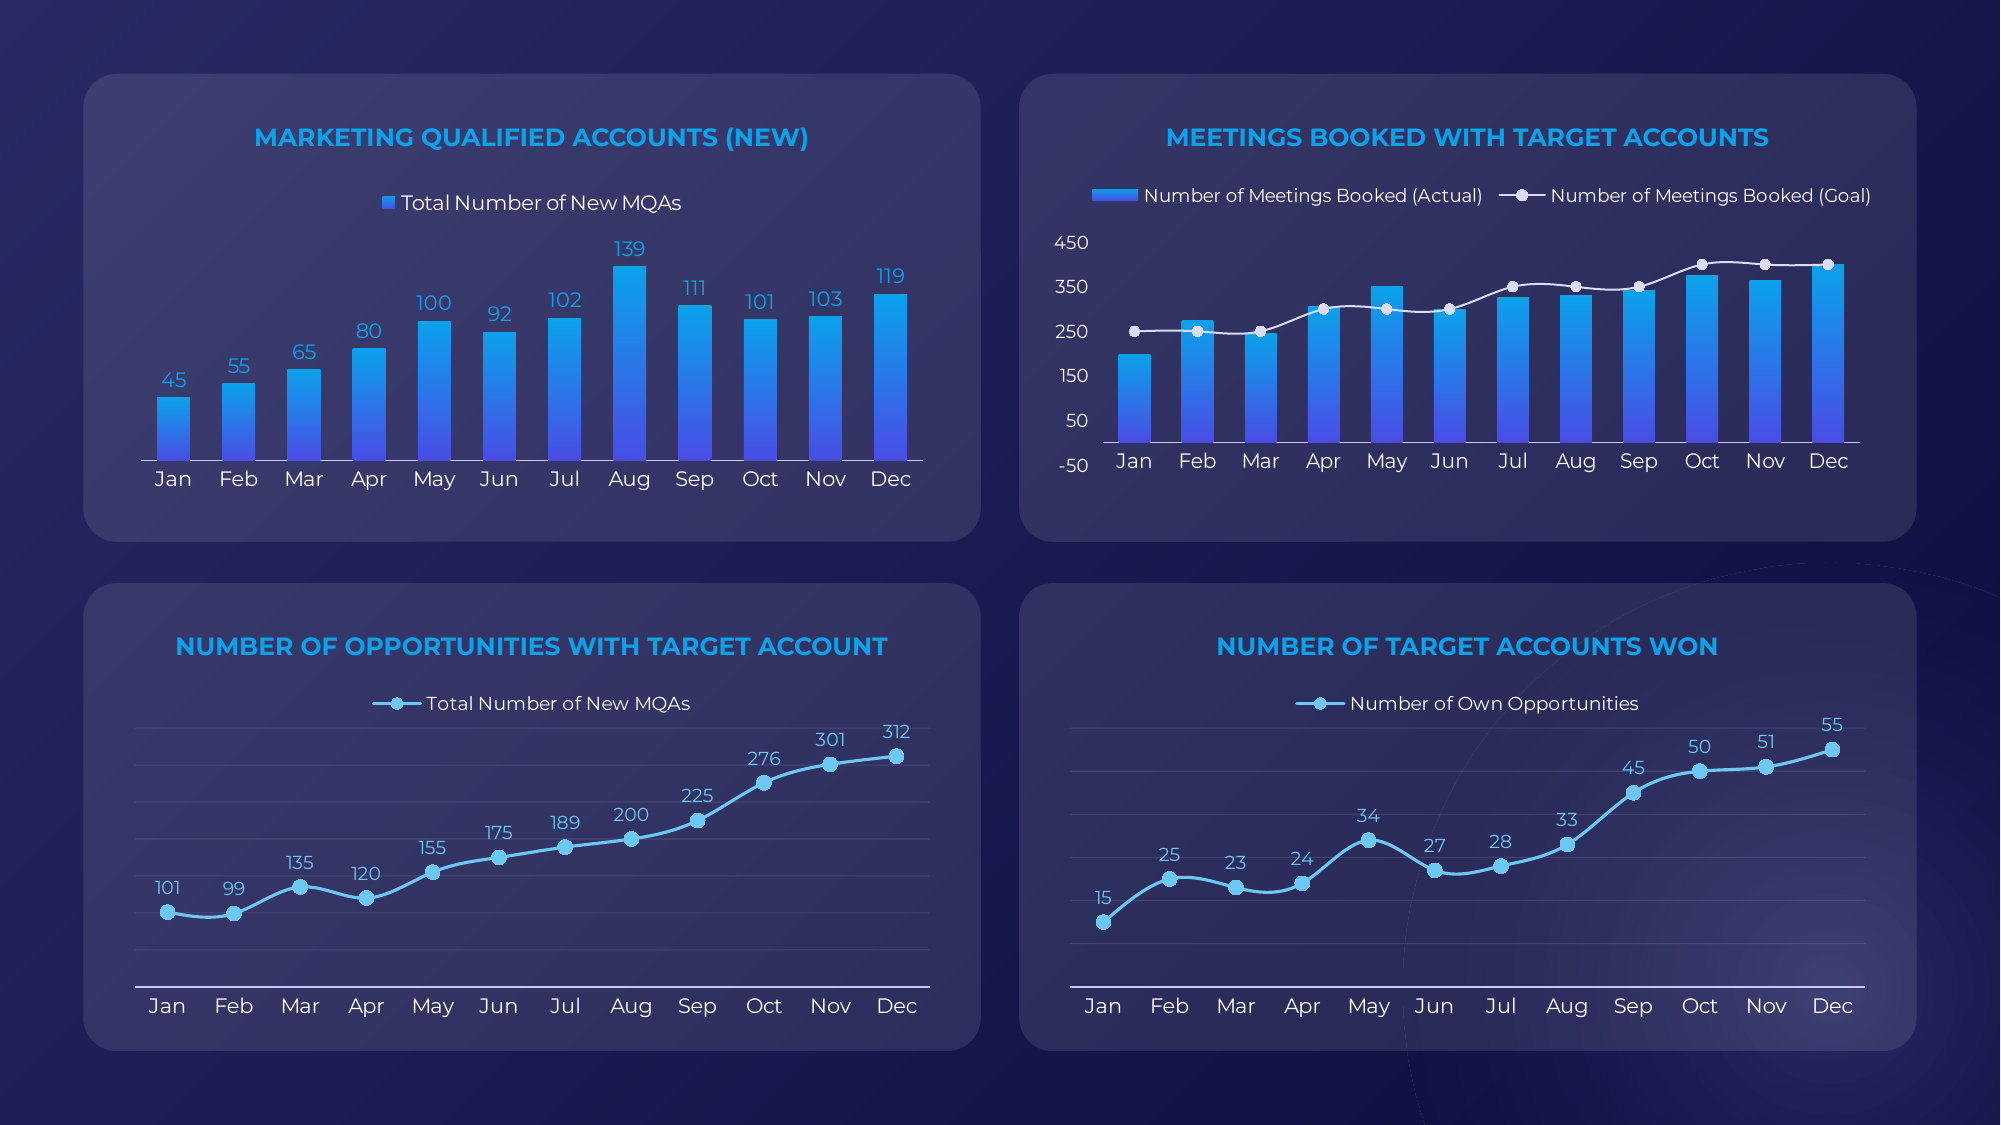

MARKETING QUALIFIED ACCOUNTS (NEW)
MEETINGS BOOKED WITH TARGET ACCOUNTS

### Chart

| Category | Total Number of New MQAs |
|---|---|
| Jan | 45.0 |
| Feb | 55.0 |
| Mar | 65.0 |
| Apr | 80.0 |
| May | 100.0 |
| Jun | 92.0 |
| Jul | 102.0 |
| Aug | 139.0 |
| Sep | 111.0 |
| Oct | 101.0 |
| Nov | 103.0 |
| Dec | 119.0 |

### Chart

| Category | Number of Meetings Booked (Actual) | Number of Meetings Booked (Goal) |
|---|---|---|
| Jan | 199.0 | 250.0 |
| Feb | 275.0 | 250.0 |
| Mar | 246.0 | 250.0 |
| Apr | 305.0 | 300.0 |
| May | 350.0 | 300.0 |
| Jun | 299.0 | 300.0 |
| Jul | 325.0 | 350.0 |
| Aug | 331.0 | 350.0 |
| Sep | 341.0 | 350.0 |
| Oct | 375.0 | 400.0 |
| Nov | 365.0 | 400.0 |
| Dec | 401.0 | 400.0 |
NUMBER OF OPPORTUNITIES WITH TARGET ACCOUNT
NUMBER OF TARGET ACCOUNTS WON

### Chart

| Category | Total Number of New MQAs |
|---|---|
| Jan | 101.0 |
| Feb | 99.0 |
| Mar | 135.0 |
| Apr | 120.0 |
| May | 155.0 |
| Jun | 175.0 |
| Jul | 189.0 |
| Aug | 200.0 |
| Sep | 225.0 |
| Oct | 276.0 |
| Nov | 301.0 |
| Dec | 312.0 |

### Chart

| Category | Number of Own Opportunities |
|---|---|
| Jan | 15.0 |
| Feb | 25.0 |
| Mar | 23.0 |
| Apr | 24.0 |
| May | 34.0 |
| Jun | 27.0 |
| Jul | 28.0 |
| Aug | 33.0 |
| Sep | 45.0 |
| Oct | 50.0 |
| Nov | 51.0 |
| Dec | 55.0 |